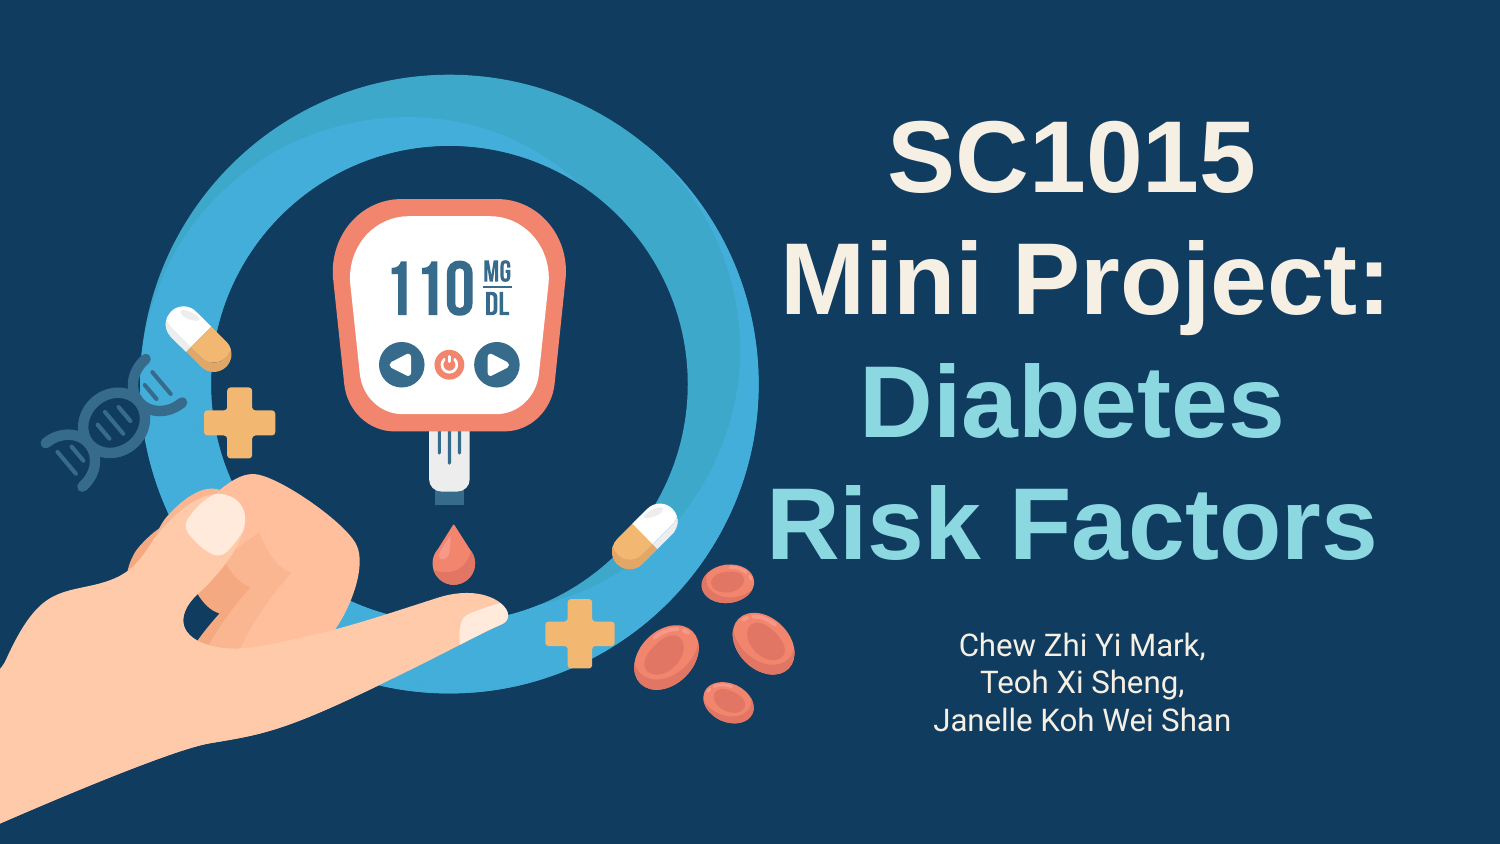

SC1015
Mini Project:
Diabetes
Risk Factors
Chew Zhi Yi Mark,
Teoh Xi Sheng,
Janelle Koh Wei Shan